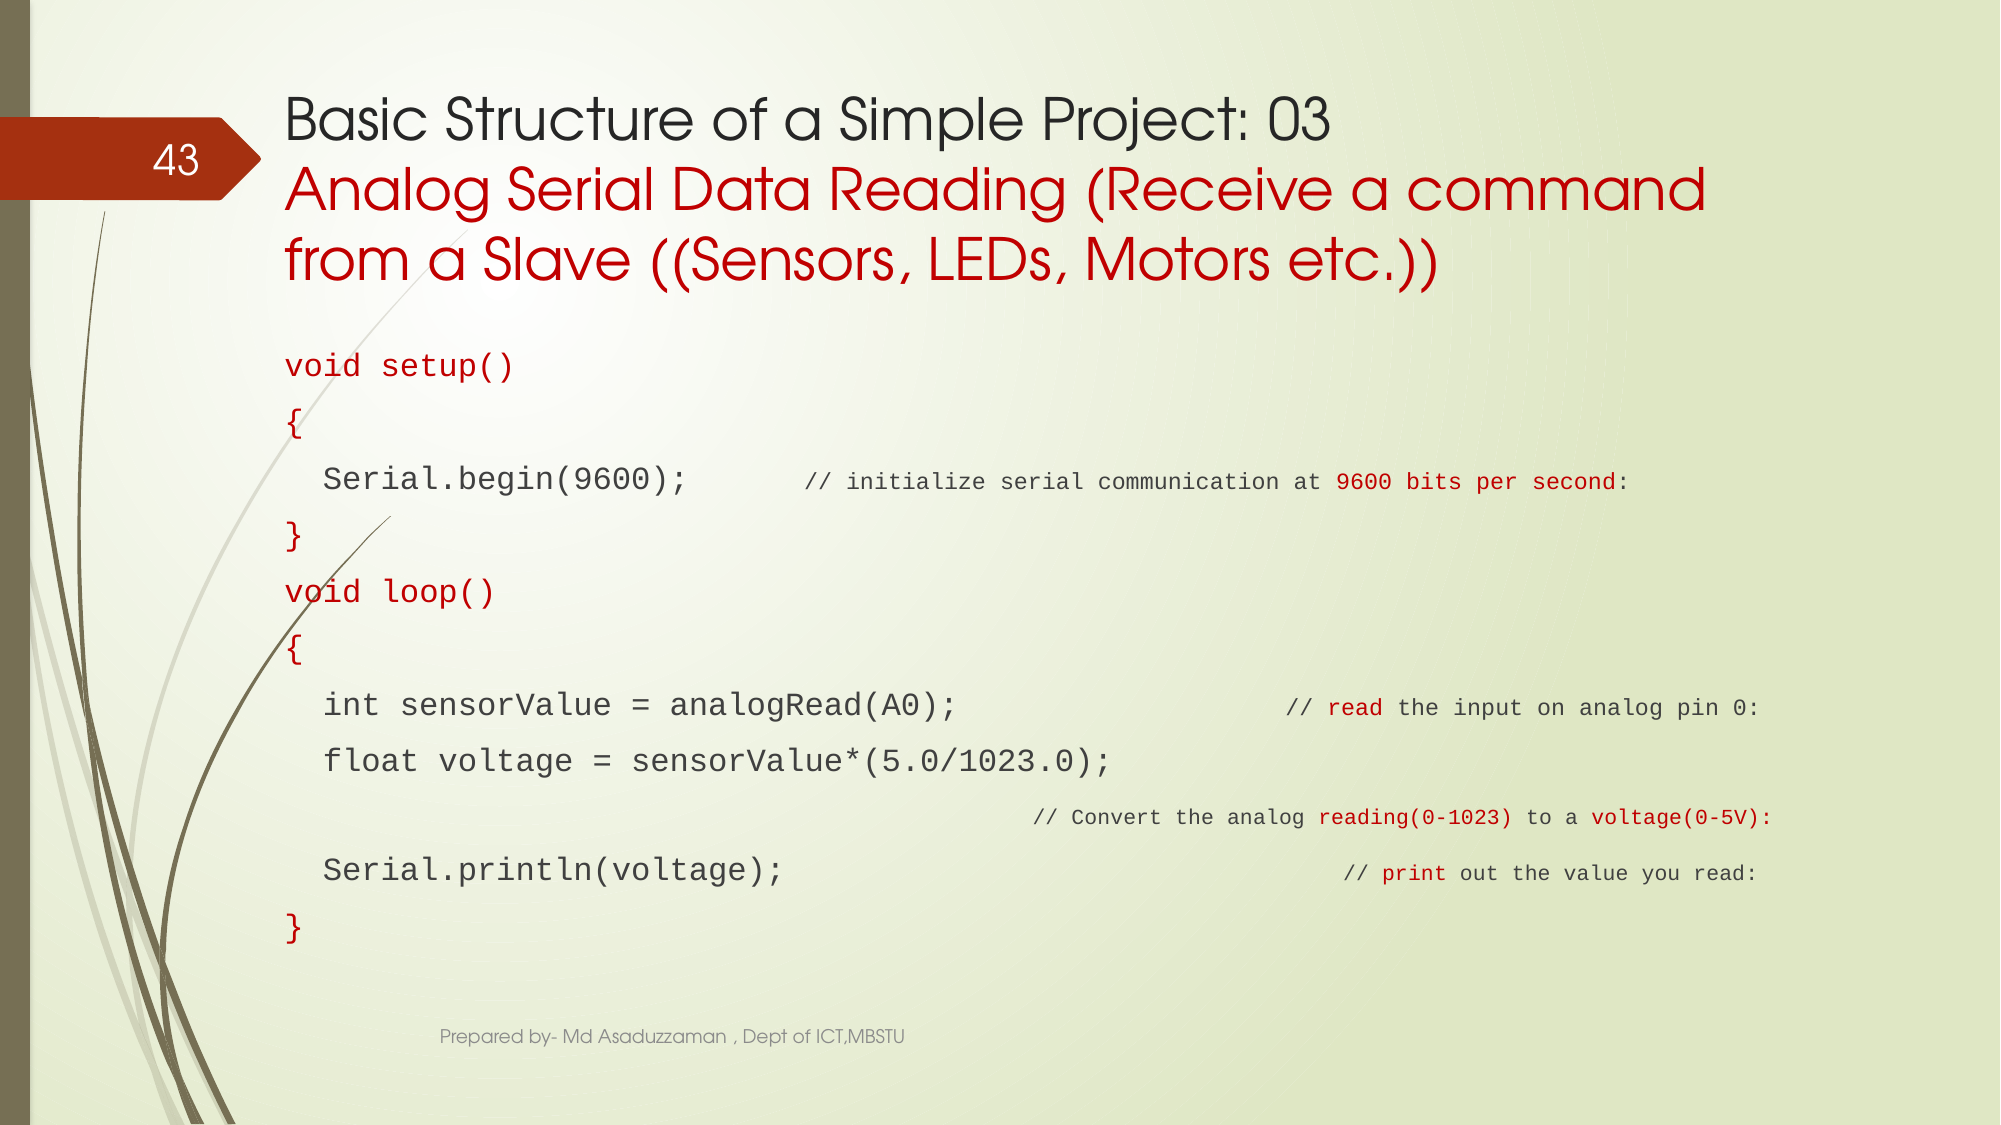

# Basic Structure of a Simple Project: 03 Analog Serial Data Reading (Receive a command from a Slave ((Sensors, LEDs, Motors etc.))
43
void setup()
{
  Serial.begin(9600);      // initialize serial communication at 9600 bits per second:
}
void loop()
{
  int sensorValue = analogRead(A0);                 // read the input on analog pin 0:
  float voltage = sensorValue*(5.0/1023.0);
                                            // Convert the analog reading(0-1023) to a voltage(0-5V):
  Serial.println(voltage);                             // print out the value you read:
}
Prepared by- Md Asaduzzaman , Dept of ICT,MBSTU